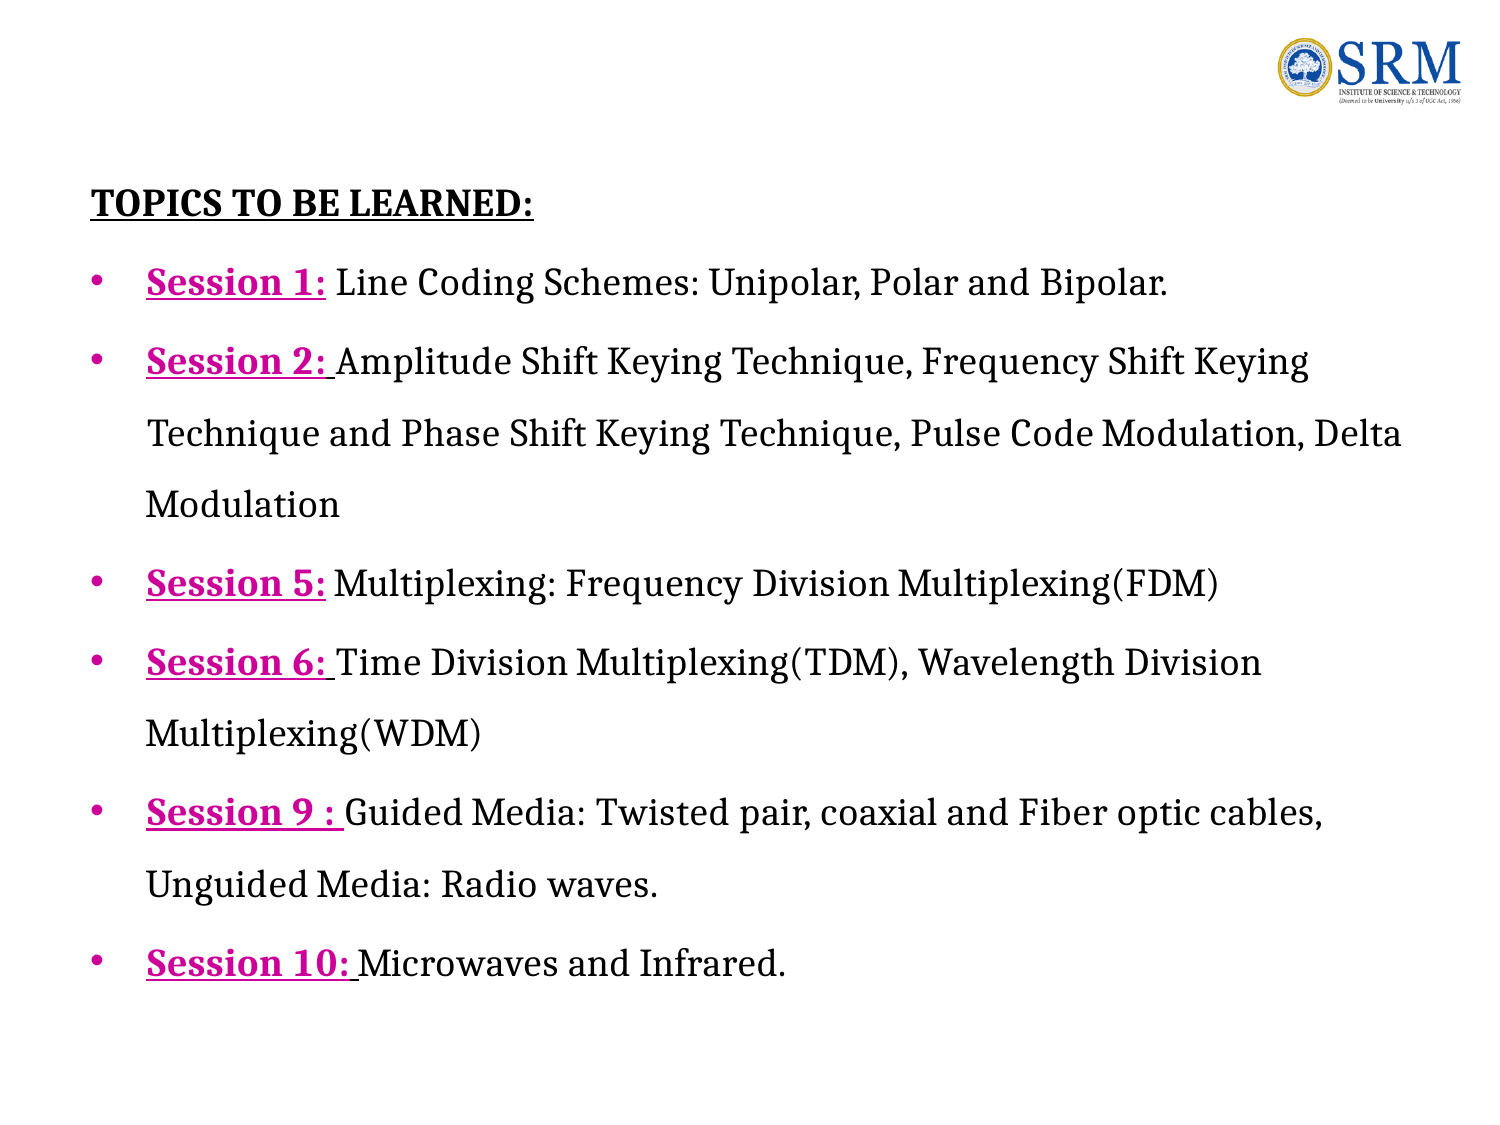

TOPICS TO BE LEARNED:
Session 1: Line Coding Schemes: Unipolar, Polar and Bipolar.
Session 2: Amplitude Shift Keying Technique, Frequency Shift Keying Technique and Phase Shift Keying Technique, Pulse Code Modulation, Delta Modulation
Session 5: Multiplexing: Frequency Division Multiplexing(FDM)
Session 6: Time Division Multiplexing(TDM), Wavelength Division Multiplexing(WDM)
Session 9 : Guided Media: Twisted pair, coaxial and Fiber optic cables, Unguided Media: Radio waves.
Session 10: Microwaves and Infrared.